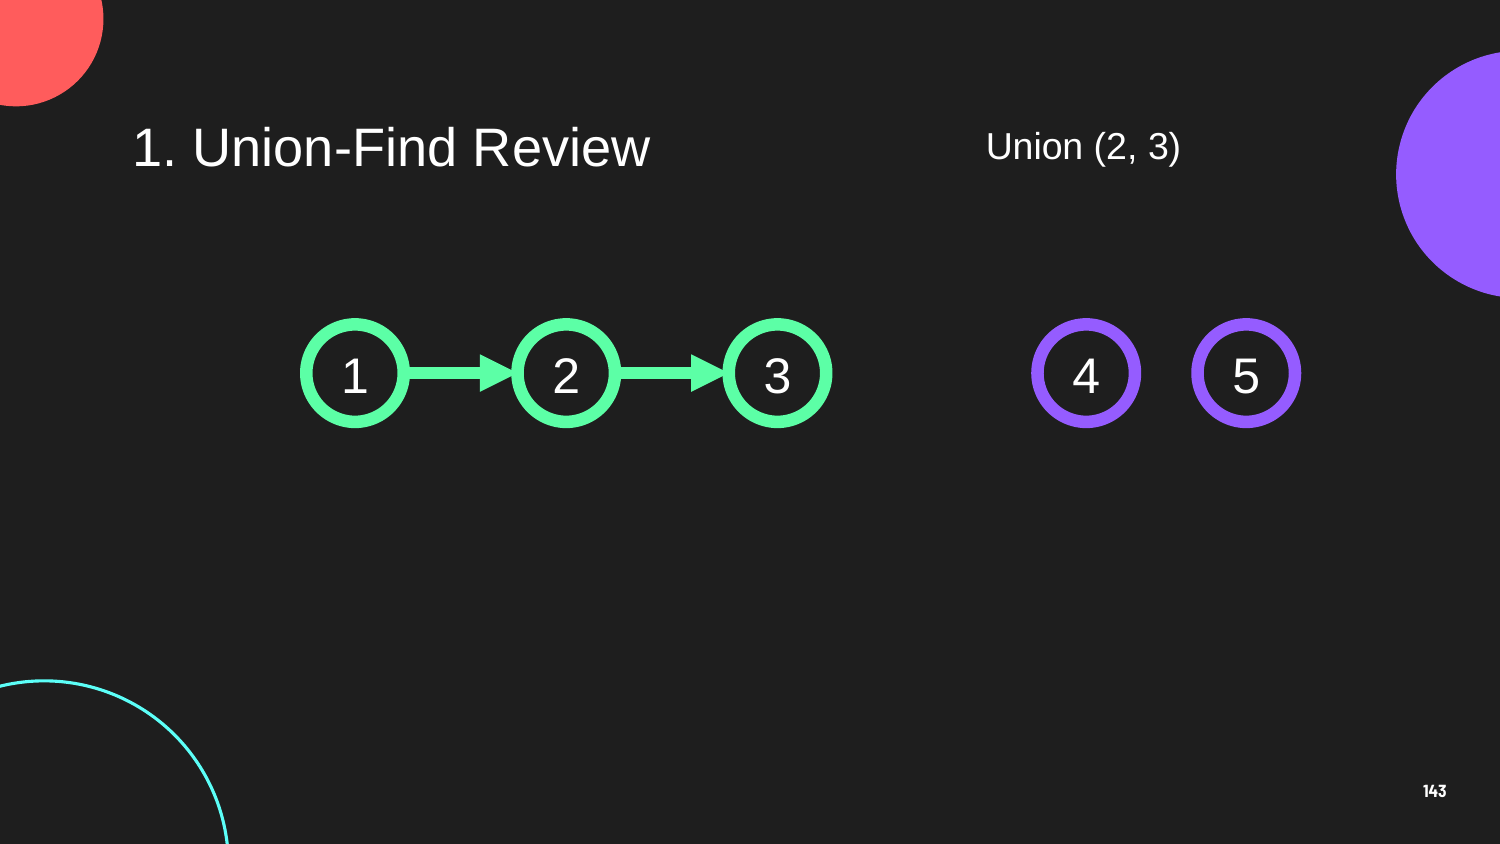

1. Union-Find Review
Union (2, 3)

1
2
3
4
5
143